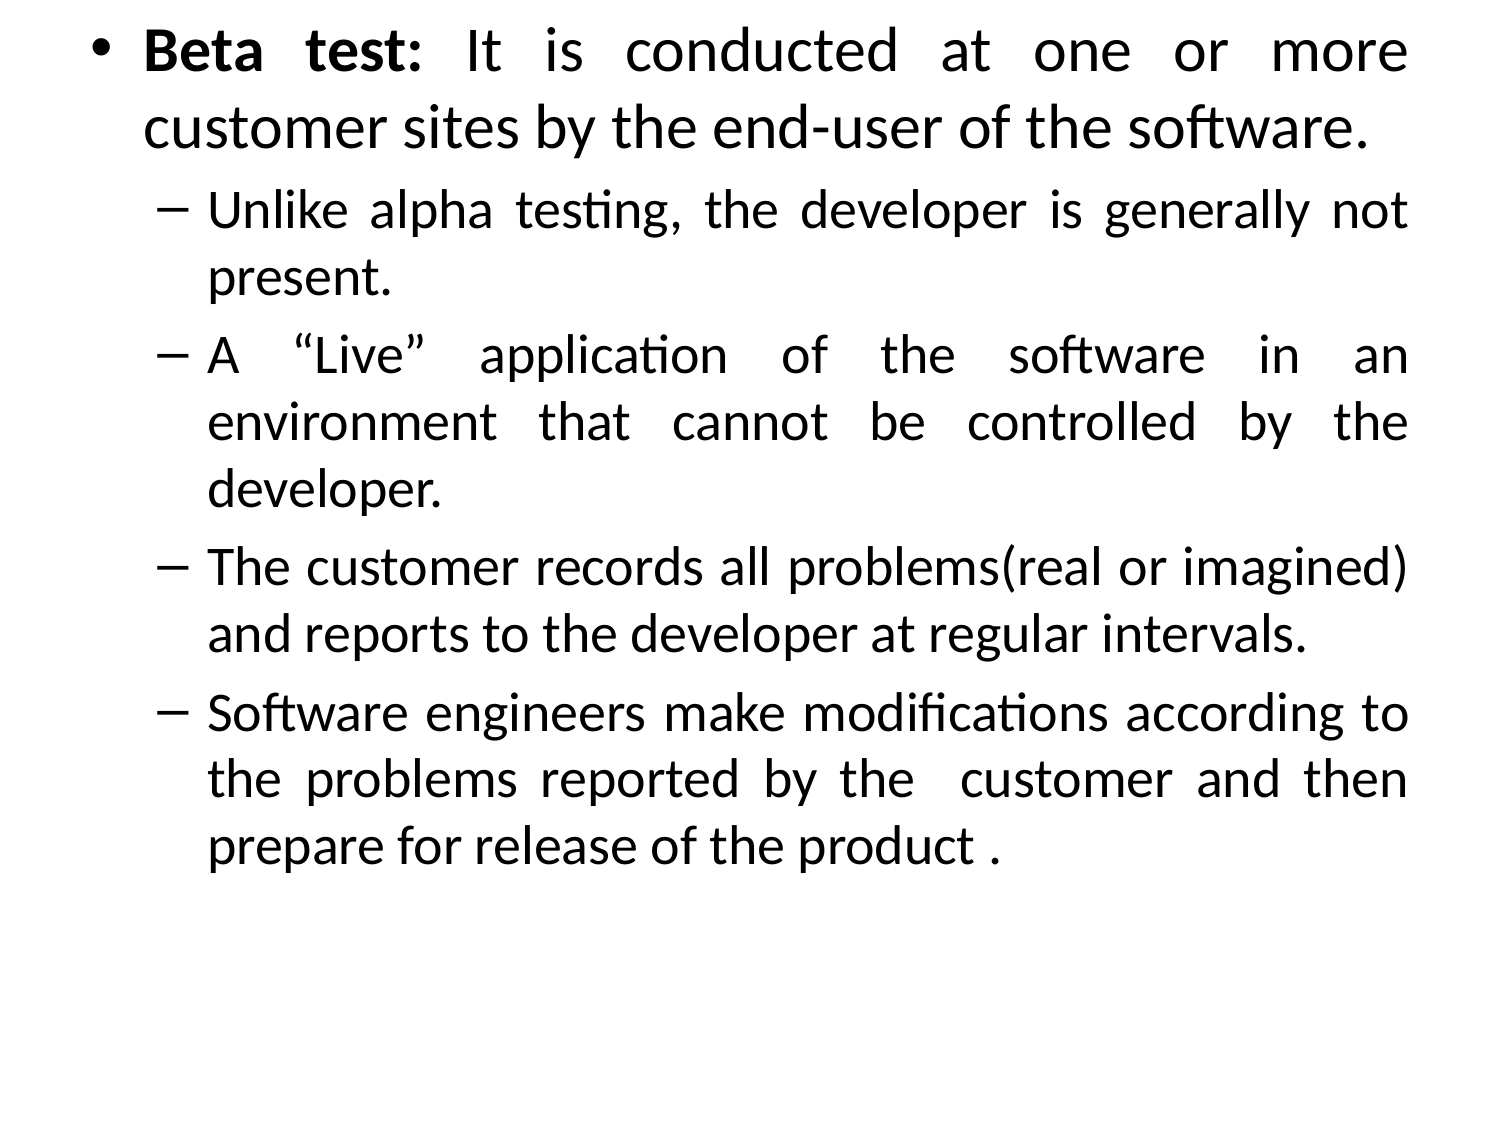

Beta test: It is conducted at one or more customer sites by the end-user of the software.
Unlike alpha testing, the developer is generally not present.
A “Live” application of the software in an environment that cannot be controlled by the developer.
The customer records all problems(real or imagined) and reports to the developer at regular intervals.
Software engineers make modifications according to the problems reported by the  customer and then prepare for release of the product .